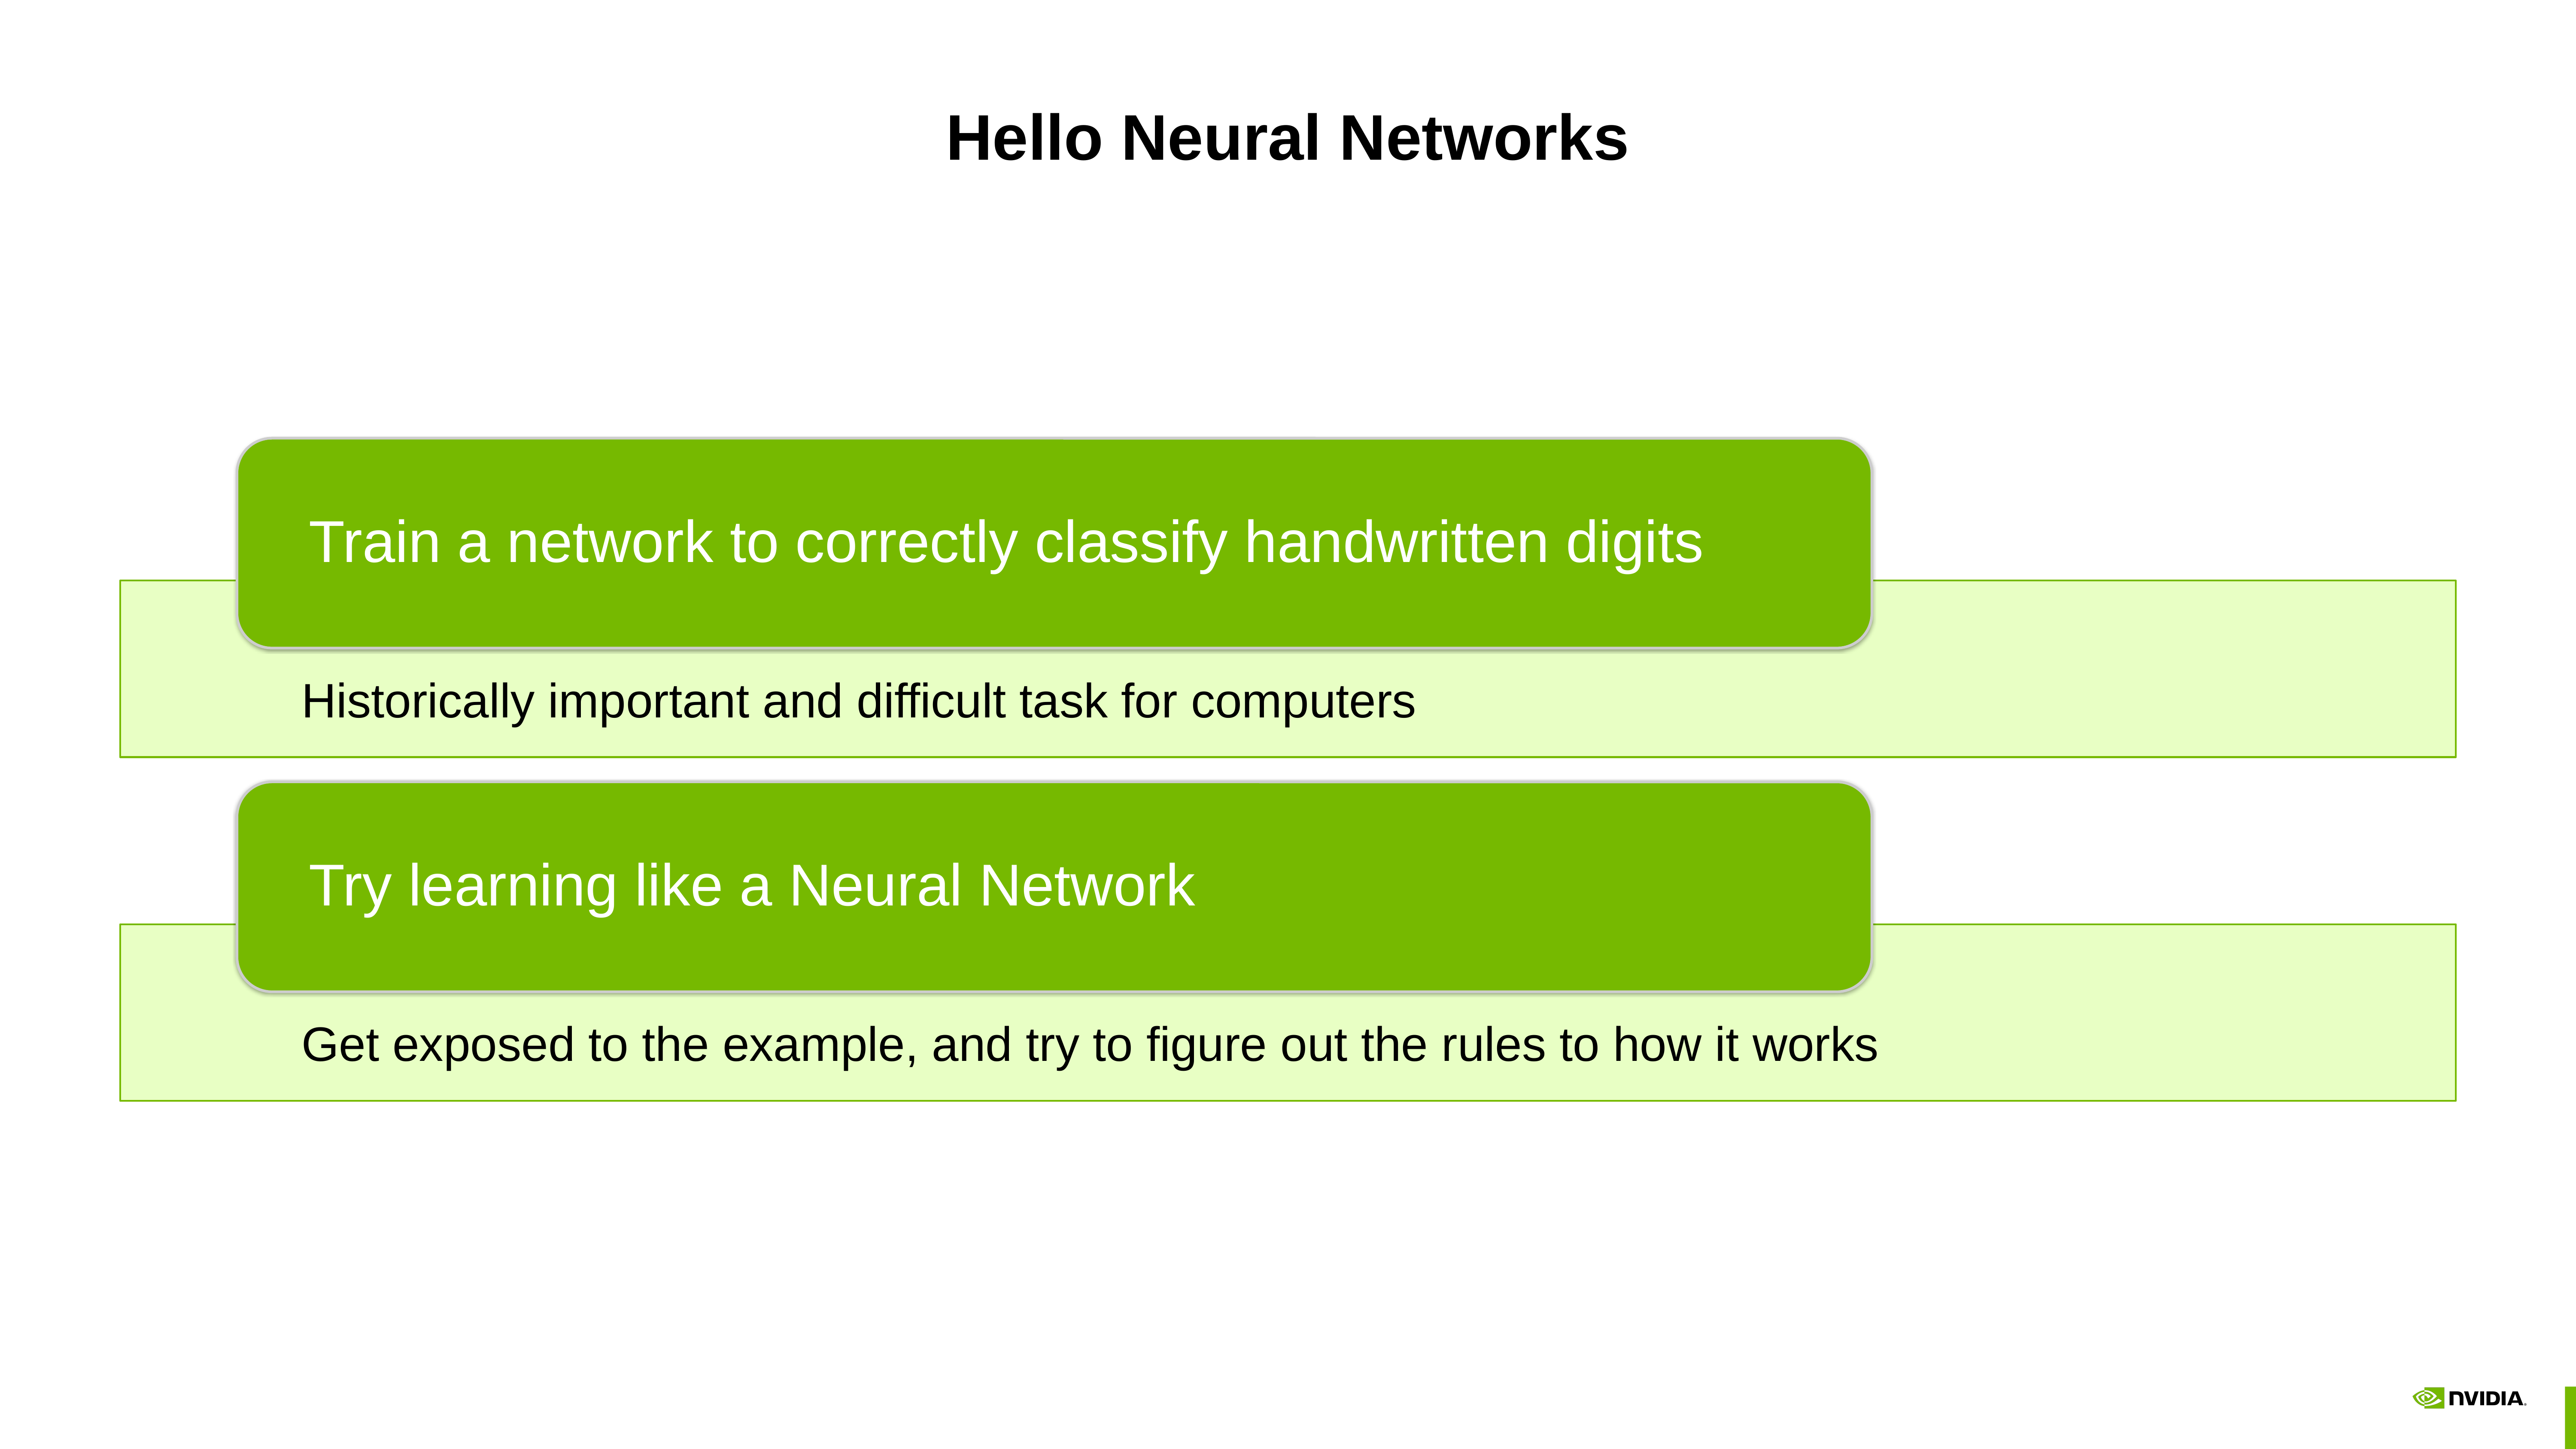

# Hello Neural Networks

Train a network to correctly classify handwritten digits

Historically important and difficult task for computers

Try learning like a Neural Network

Get exposed to the example, and try to figure out the rules to how it works